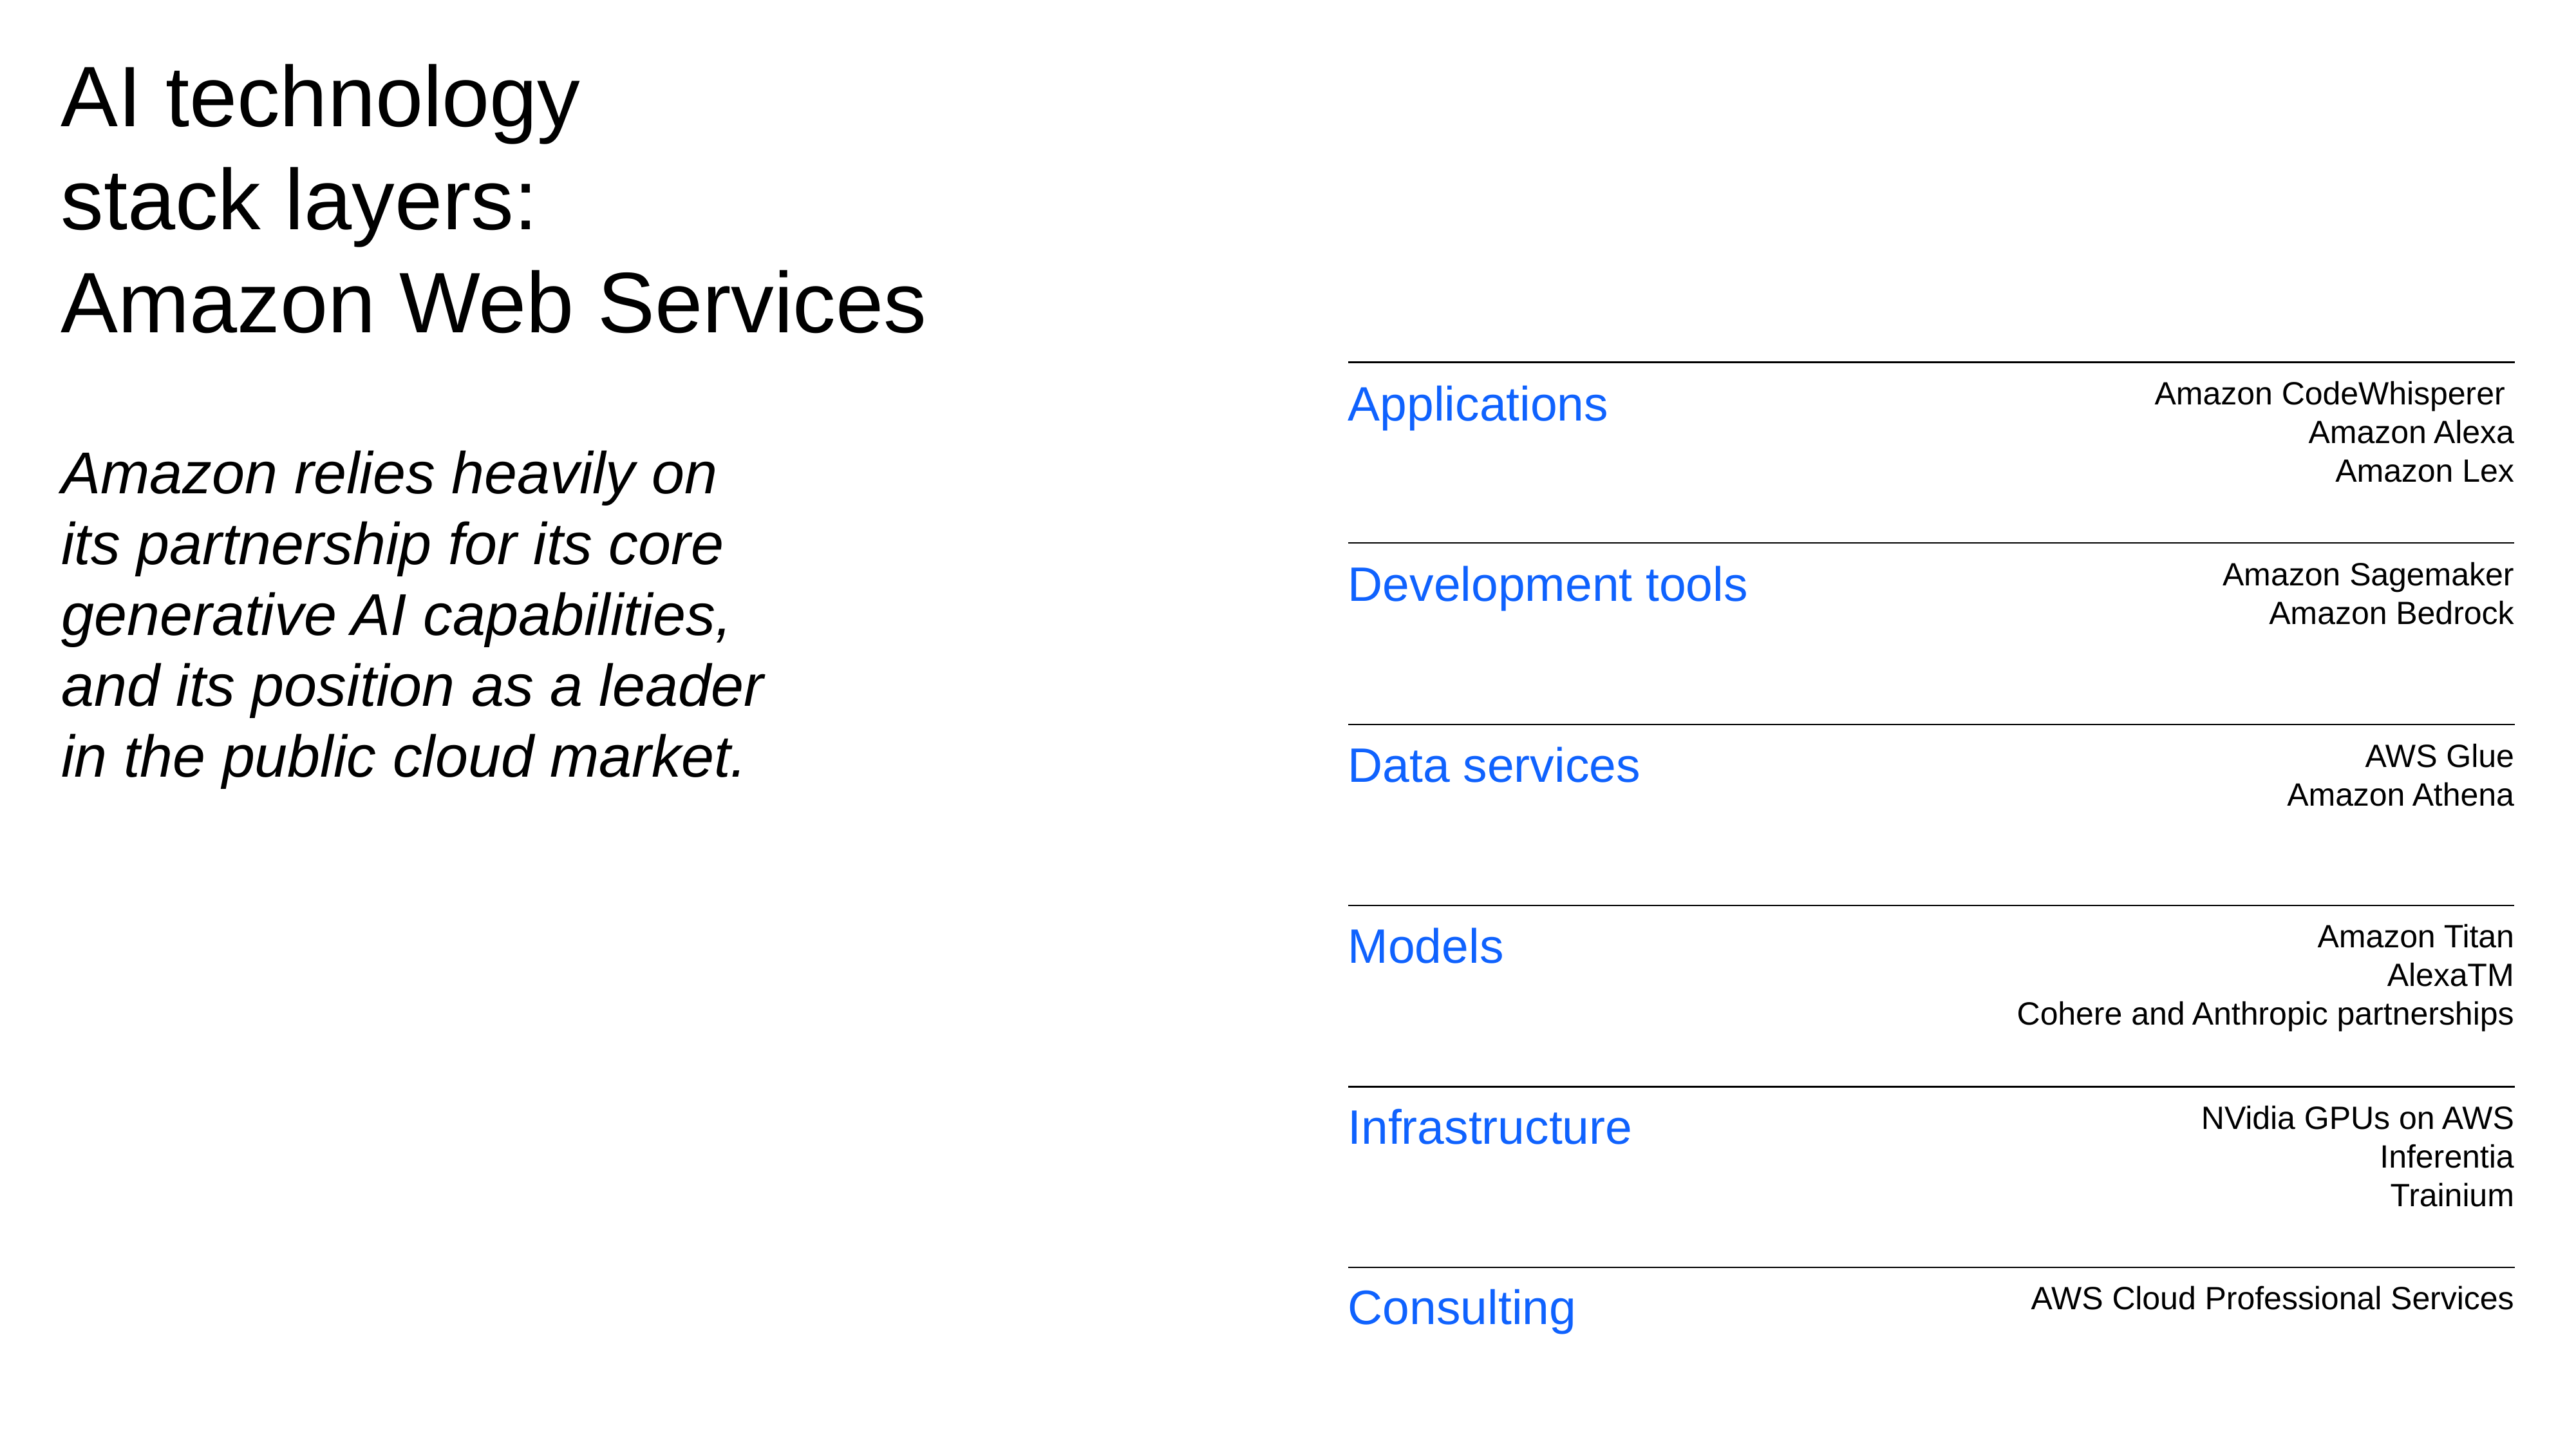

# AI technology stack layers: Amazon Web Services
Applications
Amazon CodeWhisperer
Amazon Alexa
Amazon Lex
Amazon relies heavily on its partnership for its core generative AI capabilities, and its position as a leader in the public cloud market.
Development tools
Amazon Sagemaker
Amazon Bedrock
Data services
AWS Glue
Amazon Athena
Models
Amazon Titan
AlexaTM
Cohere and Anthropic partnerships
Infrastructure
NVidia GPUs on AWS
Inferentia
Trainium
Consulting
AWS Cloud Professional Services